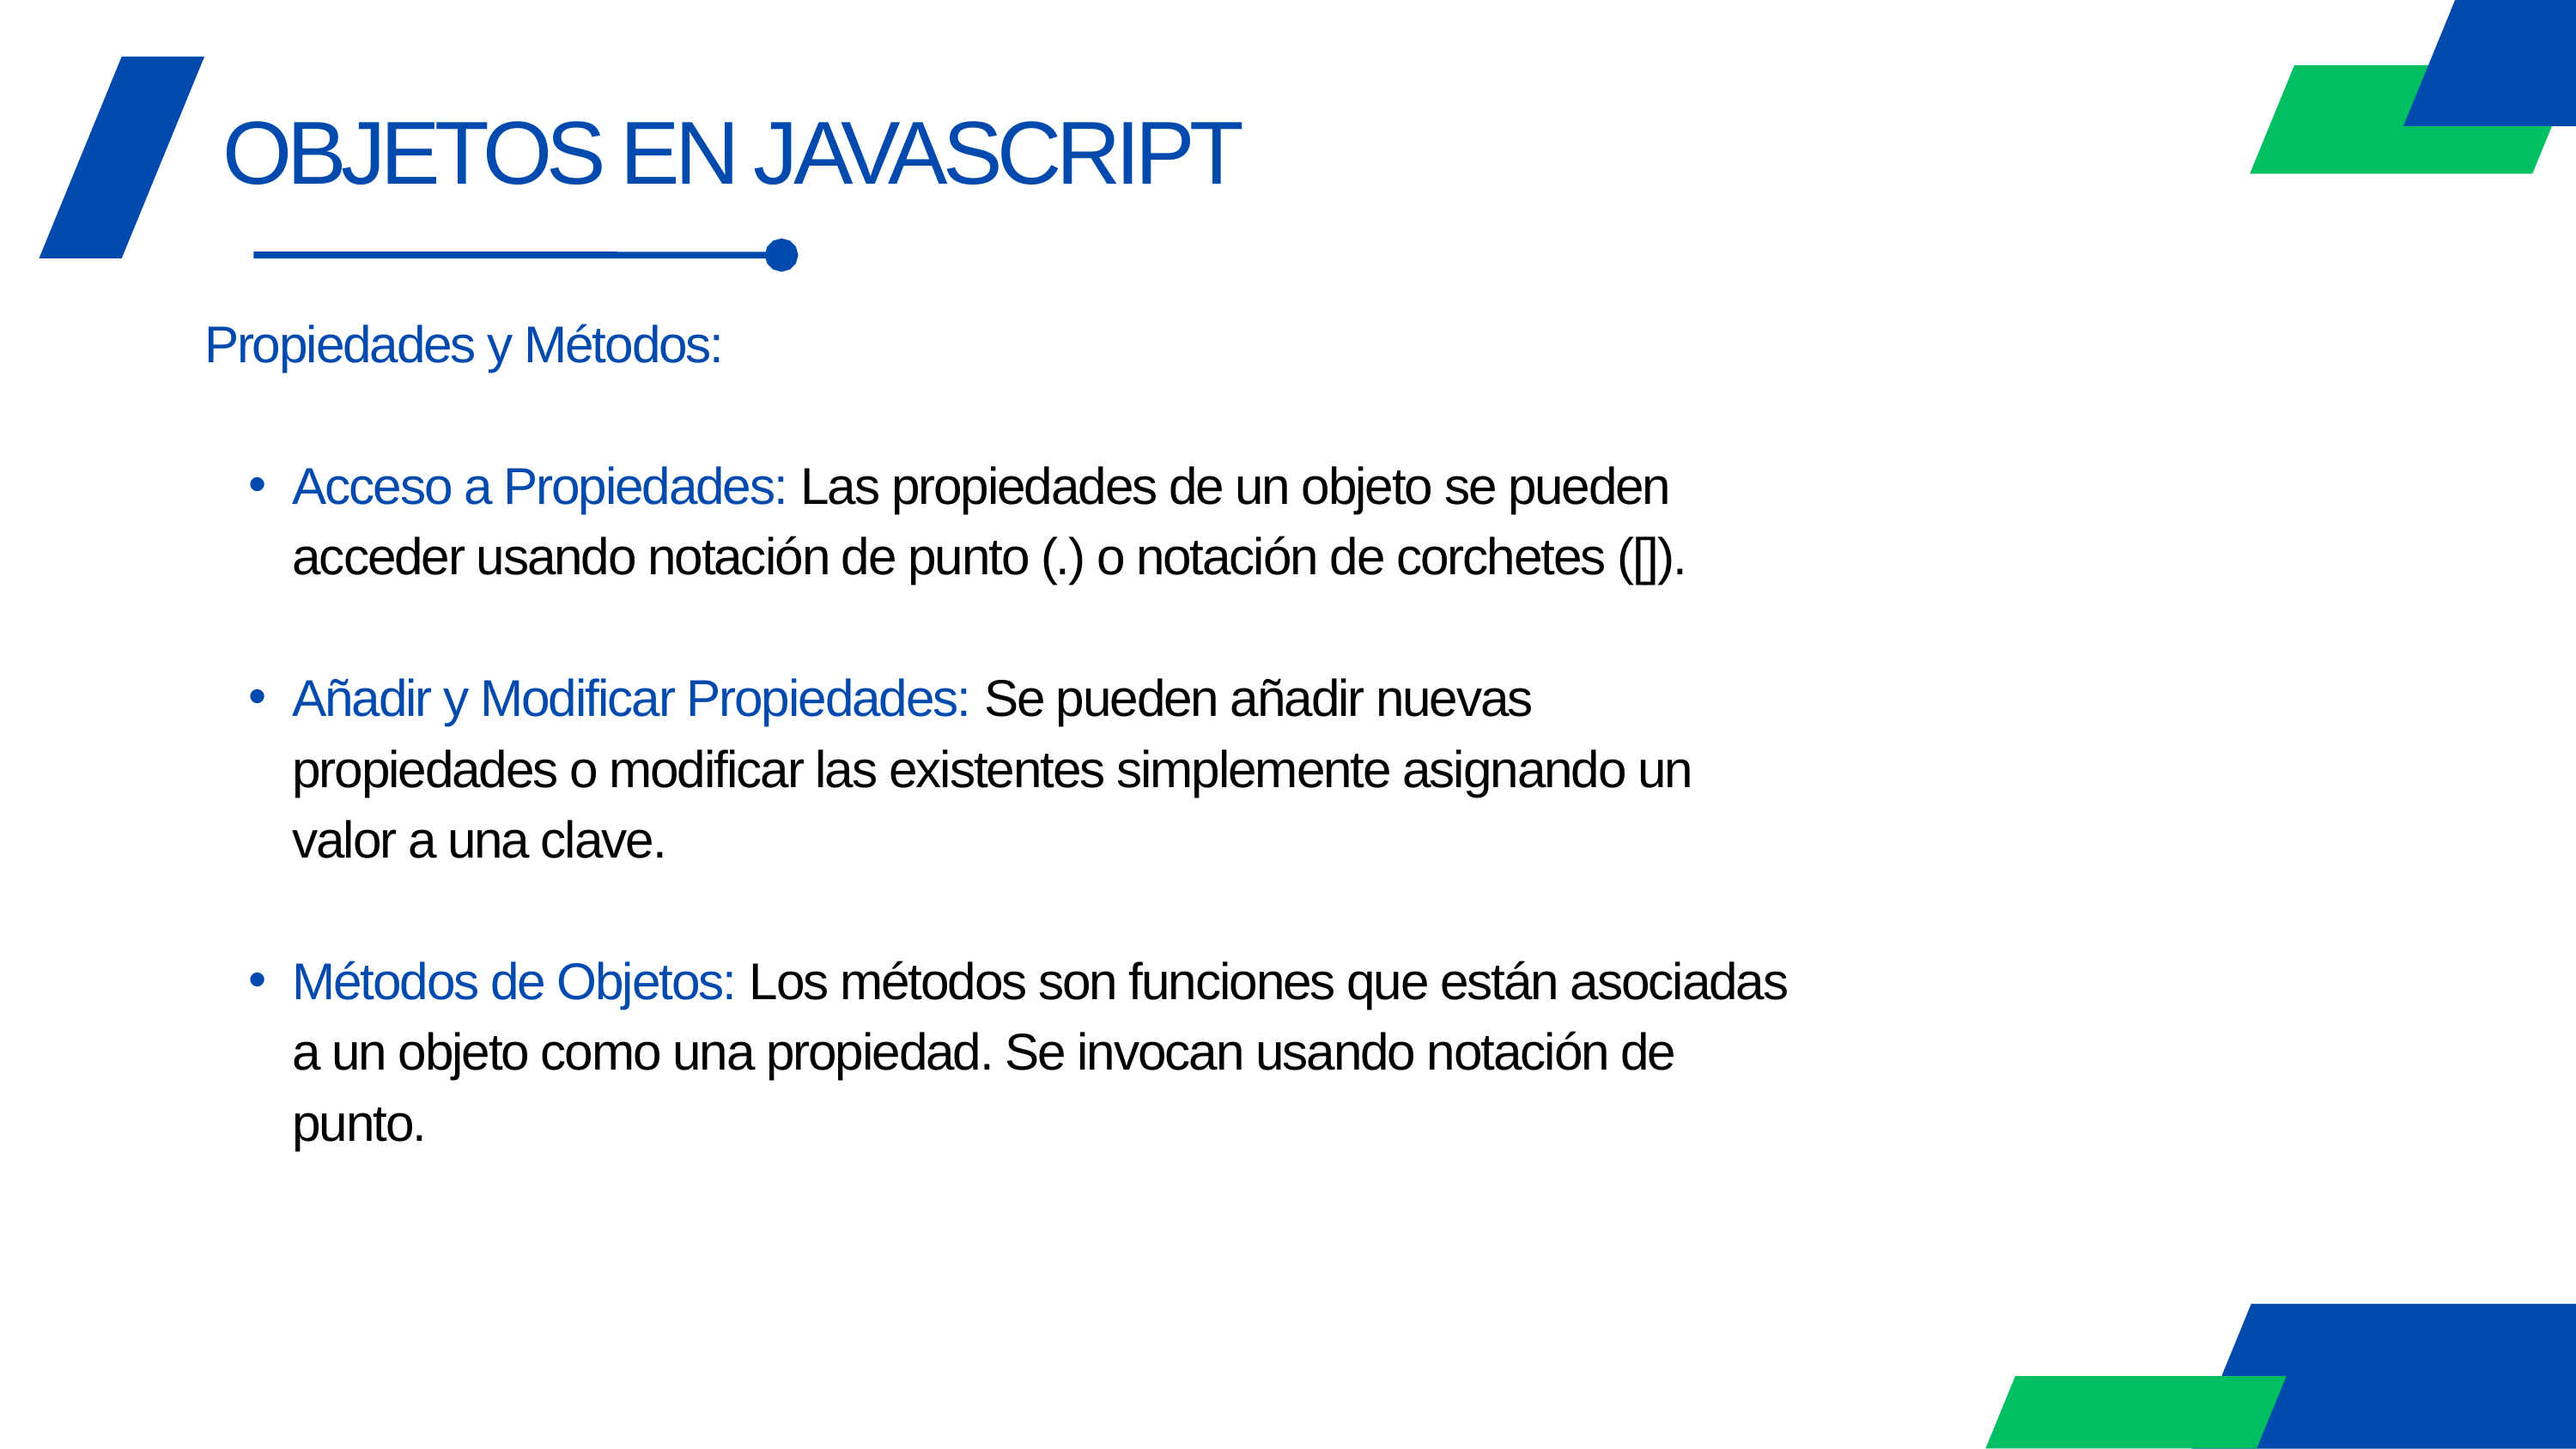

OBJETOS EN JAVASCRIPT

Propiedades y Métodos:

Acceso a Propiedades: Las propiedades de un objeto se pueden acceder usando notación de punto (.) o notación de corchetes ([]).

Añadir y Modificar Propiedades: Se pueden añadir nuevas propiedades o modificar las existentes simplemente asignando un valor a una clave.

Métodos de Objetos: Los métodos son funciones que están asociadas a un objeto como una propiedad. Se invocan usando notación de punto.